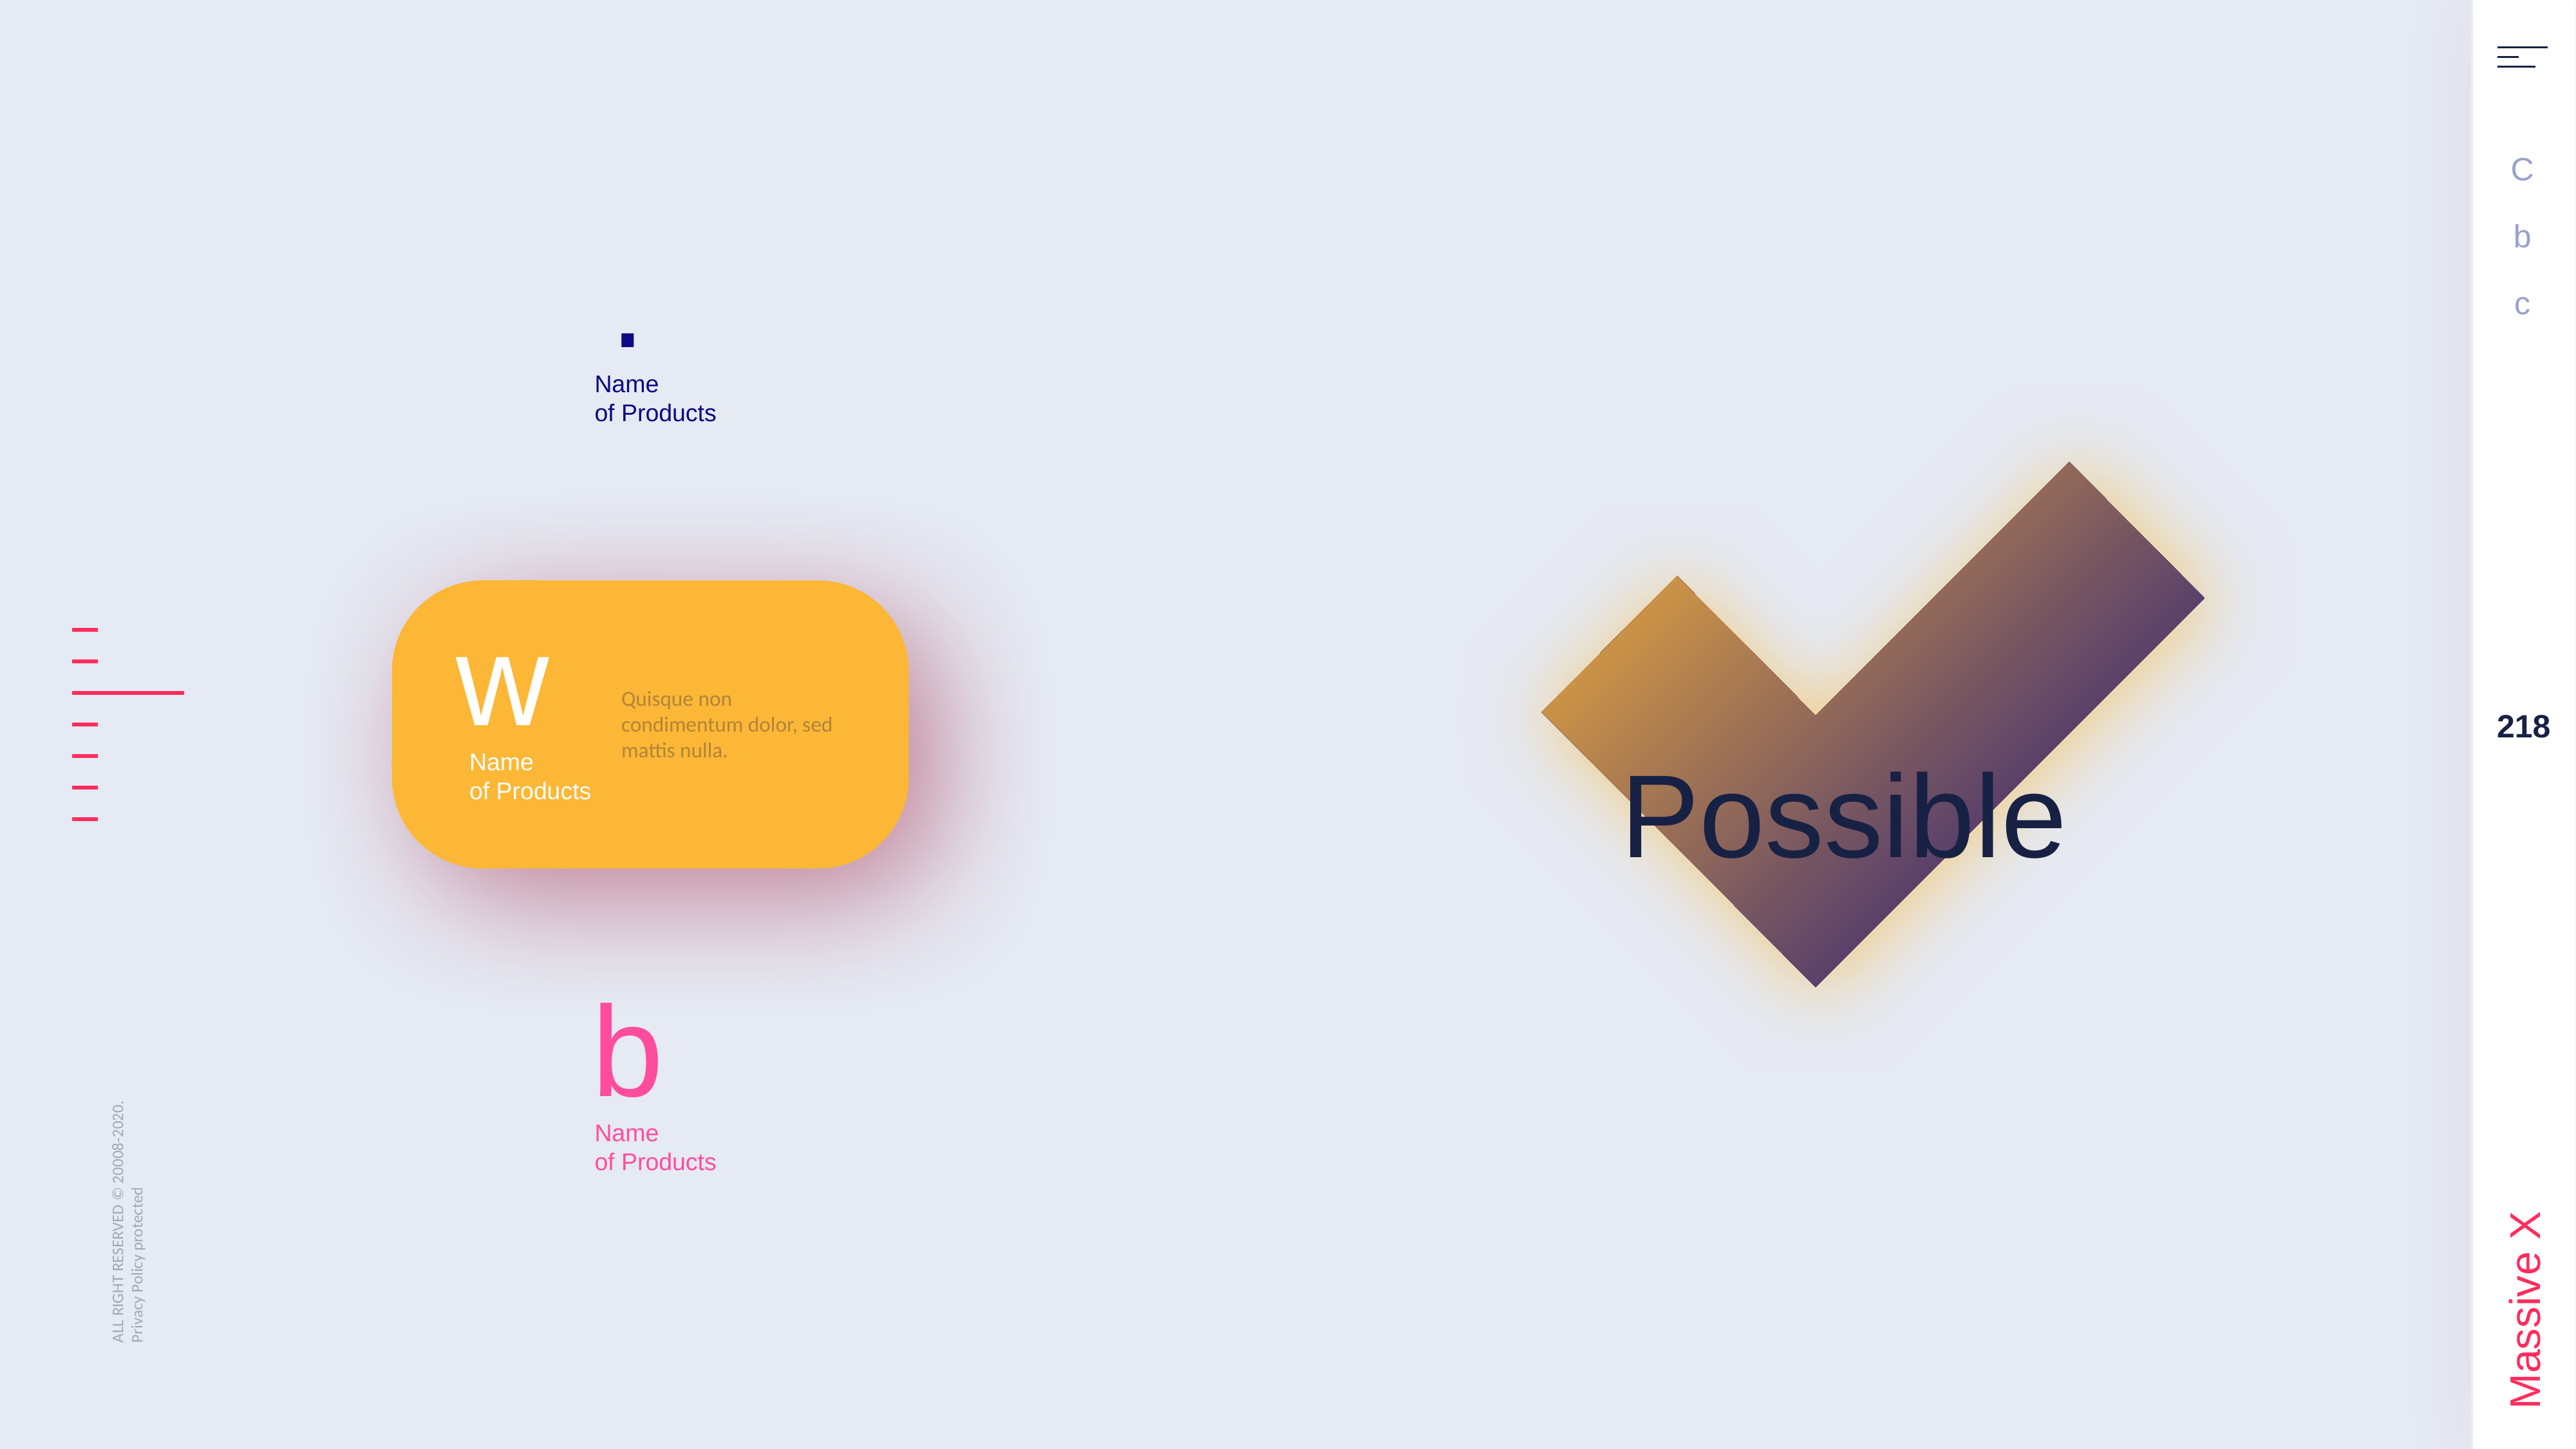

.
Name
of Products

w
Name
of Products
Quisque non condimentum dolor, sed mattis nulla.
Possible
b
Name
of Products
ALL RIGHT RESERVED © 20008-2020.
Privacy Policy protected